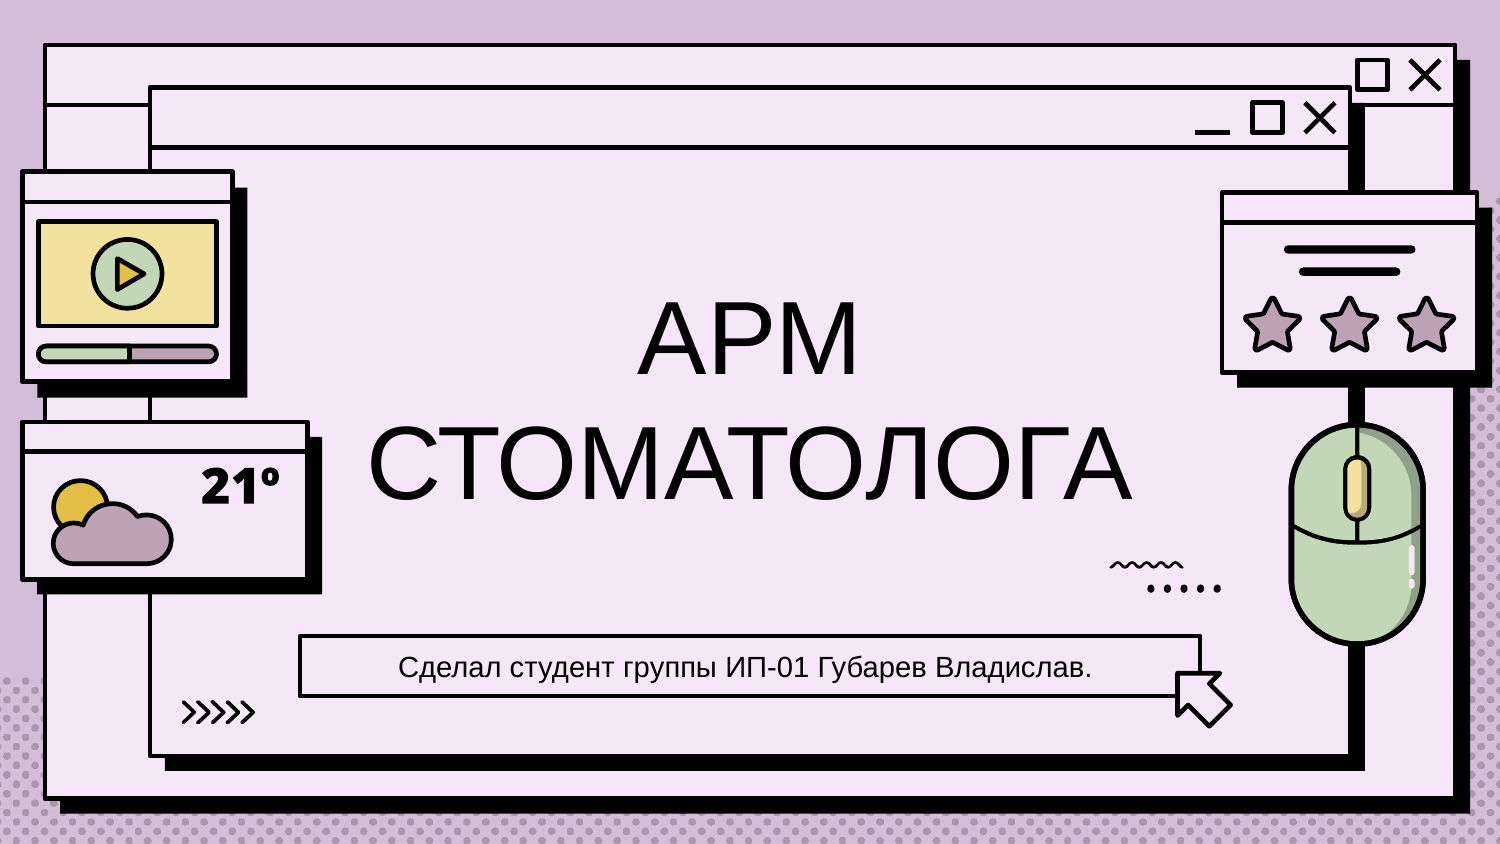

# АРМ СТОМАТОЛОГА

Сделал студент группы ИП-01 Губарев Владислав.